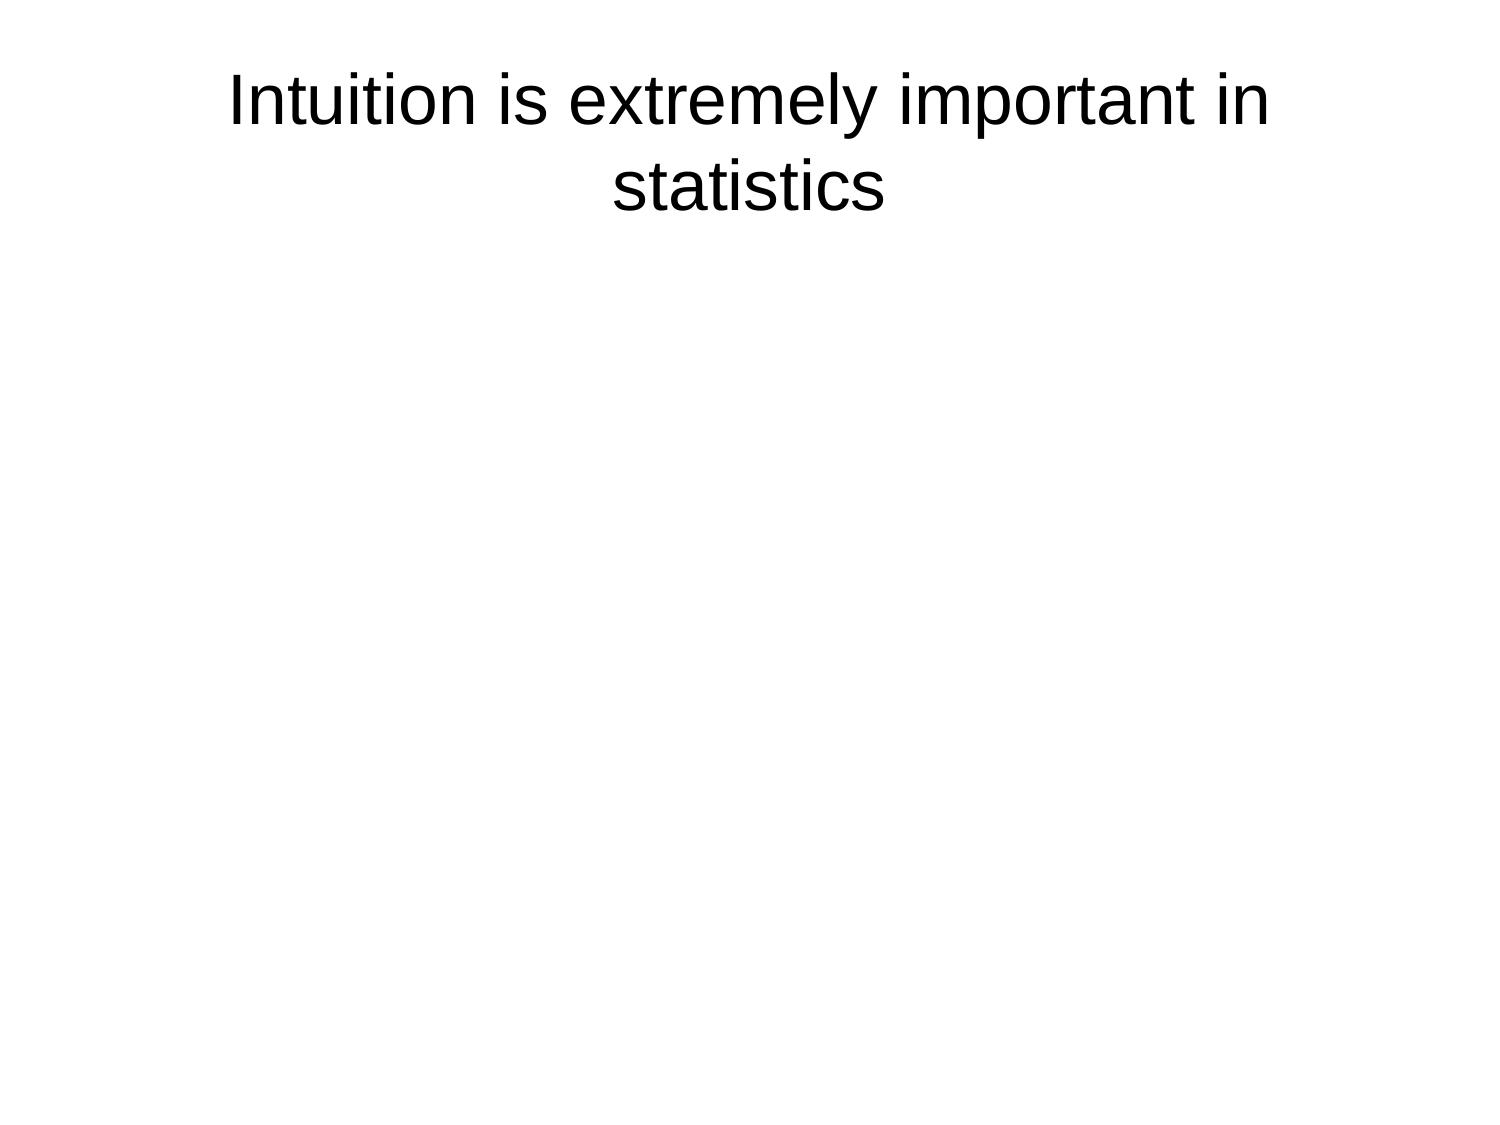

# Intuition is extremely important in statistics